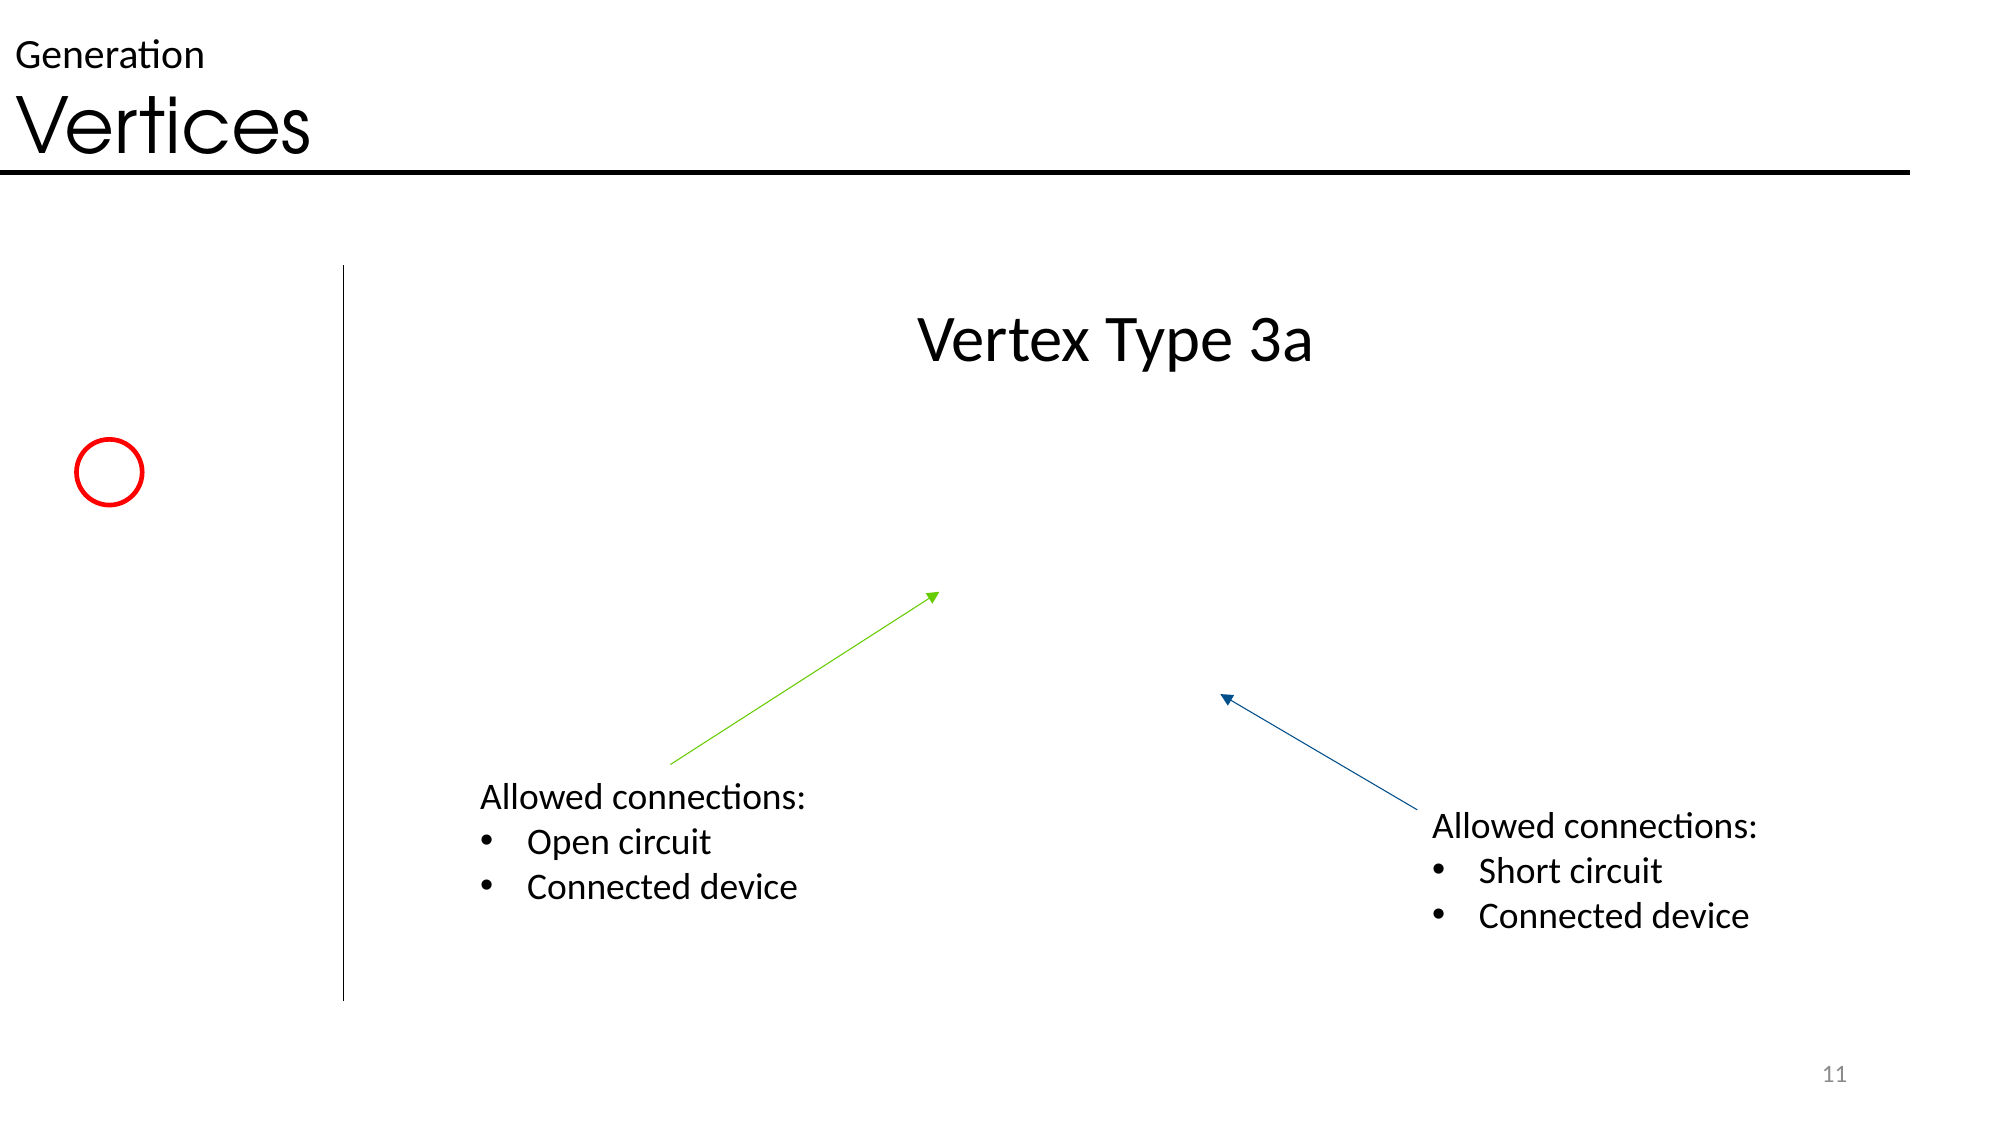

Generation
Vertices
Vertex Type 3a

Allowed connections:
Open circuit
Connected device
Allowed connections:
Short circuit
Connected device
11